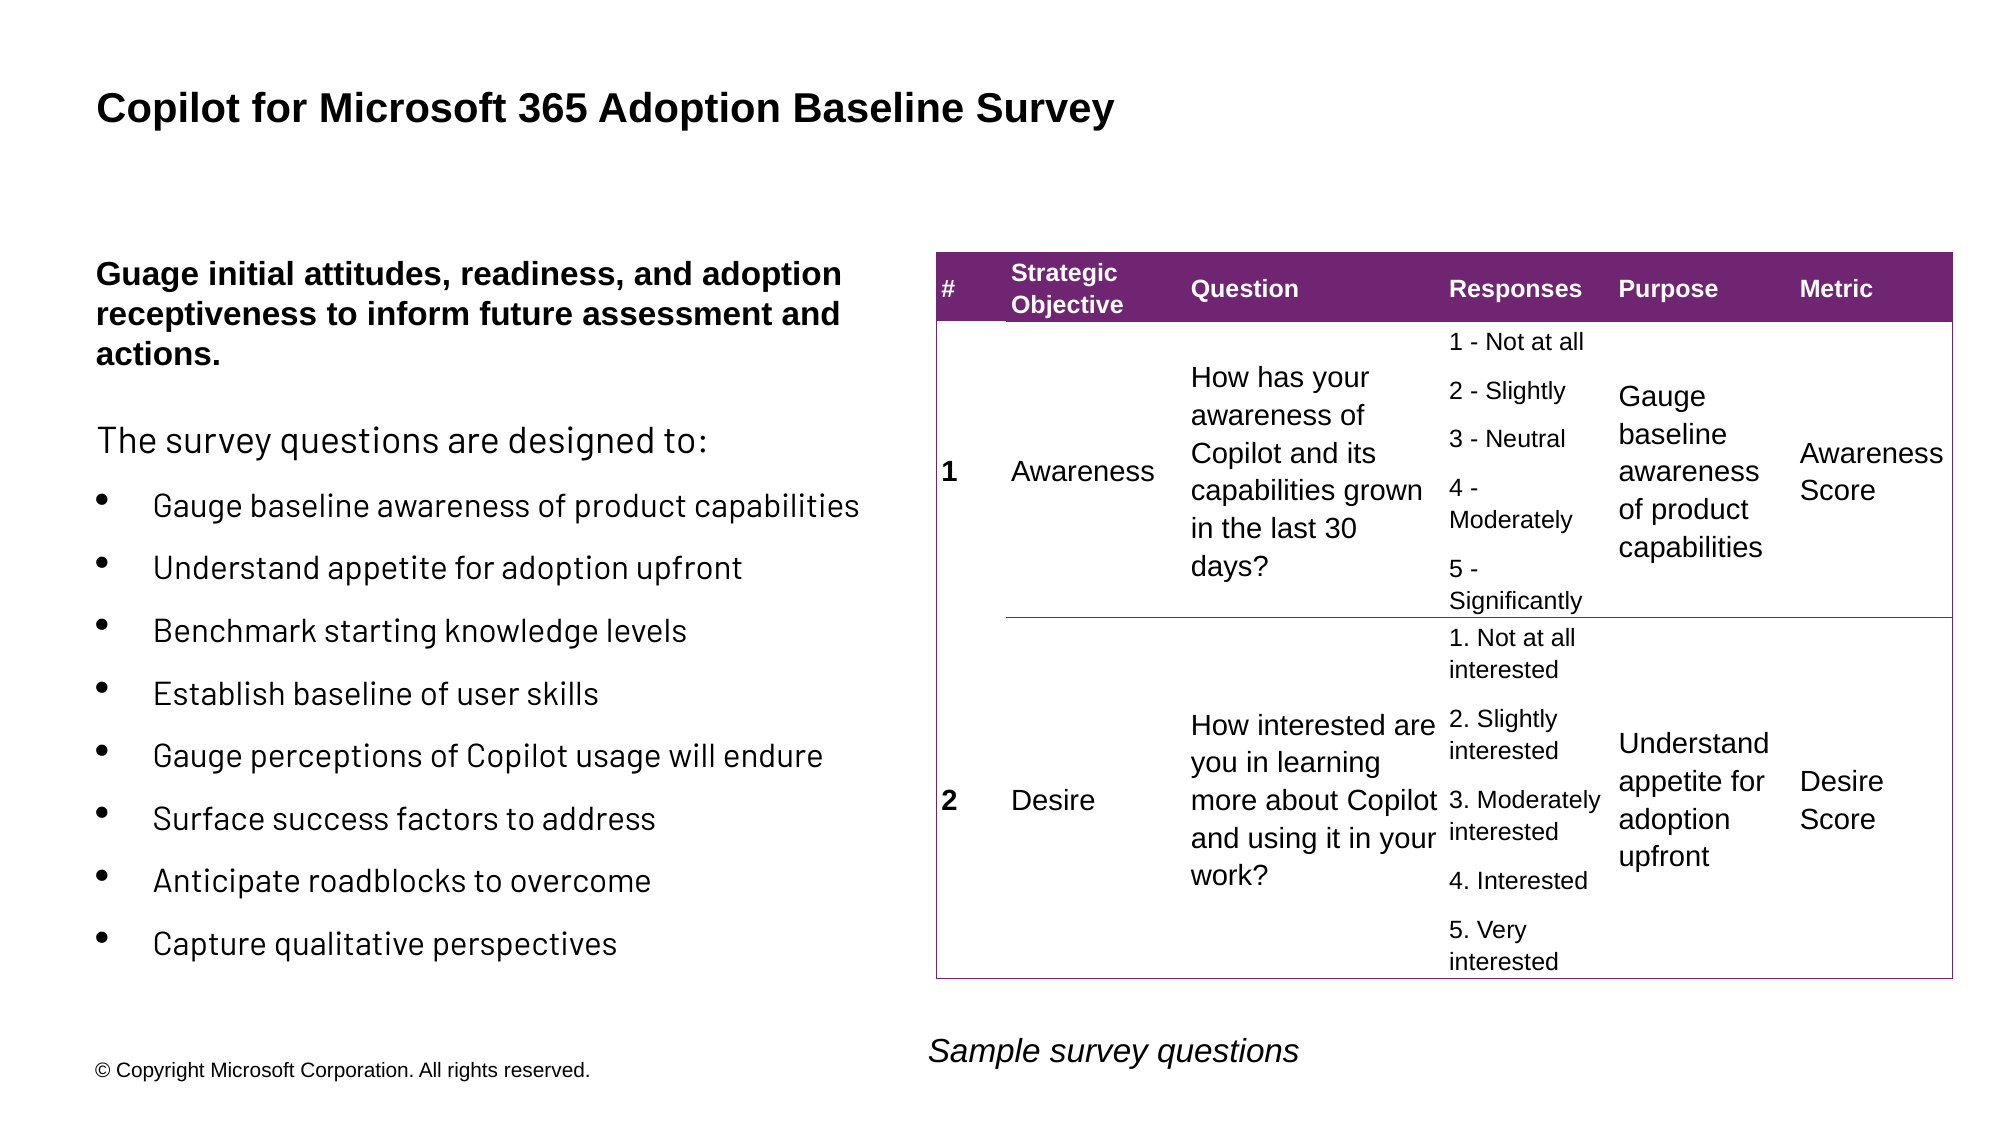

# Copilot for Microsoft 365 Adoption Baseline Survey
Guage initial attitudes, readiness, and adoption receptiveness to inform future assessment and actions.
| # | Strategic Objective | Question | Responses | Purpose | Metric |
| --- | --- | --- | --- | --- | --- |
| 1 | Awareness​ | How has your awareness of Copilot and its capabilities grown in the last 30 days?​ | 1 - Not at all​ 2 - Slightly​ 3 - Neutral​ 4 - Moderately​ 5 - Significantly​ | Gauge baseline awareness of product capabilities​ | Awareness Score​ |
| 2 | Desire​ | How interested are you in learning more about Copilot and using it in your work?​ | 1. Not at all interested​ 2. Slightly interested​ 3. Moderately interested​ 4. Interested​ 5. Very interested​ | Understand appetite for adoption upfront​ | Desire Score​ |
The survey questions are designed to:
Gauge baseline awareness of product capabilities​
Understand appetite for adoption upfront​
Benchmark starting knowledge levels​
Establish baseline of user skills​
Gauge perceptions of Copilot usage will endure​
Surface success factors to address​
Anticipate roadblocks to overcome​
Capture qualitative perspectives
Sample survey questions
© Copyright Microsoft Corporation. All rights reserved.